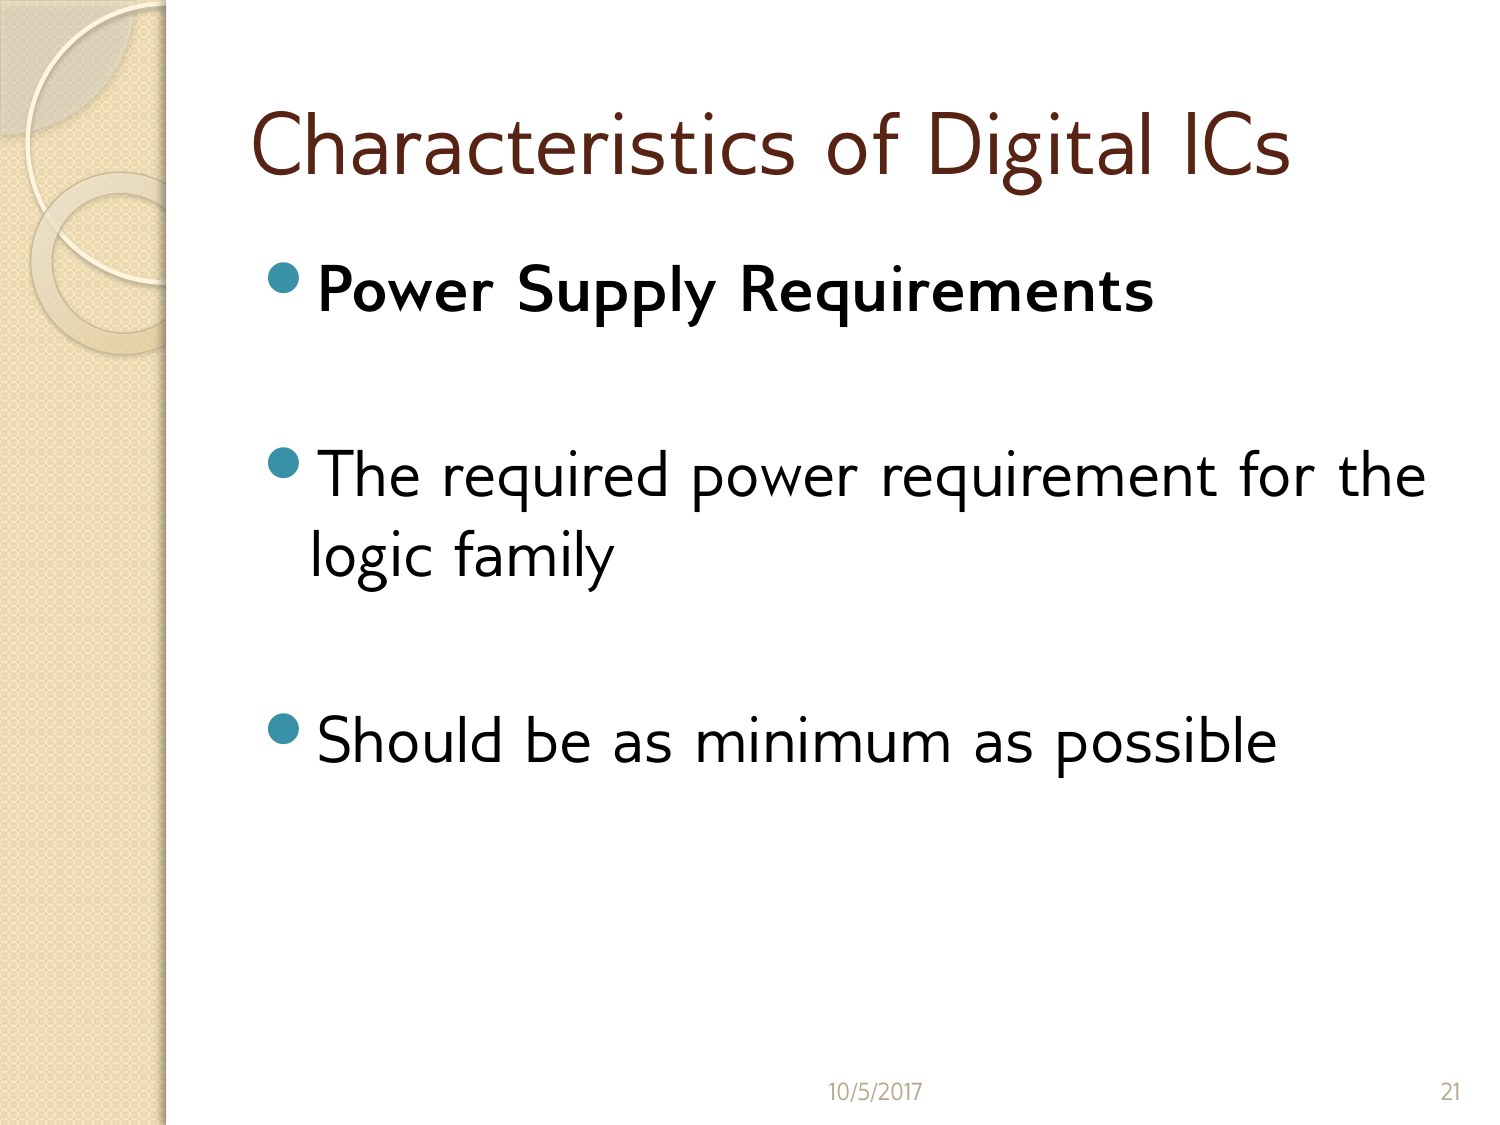

# Characteristics of Digital ICs
Power Supply Requirements

The required power requirement for the logic family

Should be as minimum as possible
10/5/2017
21